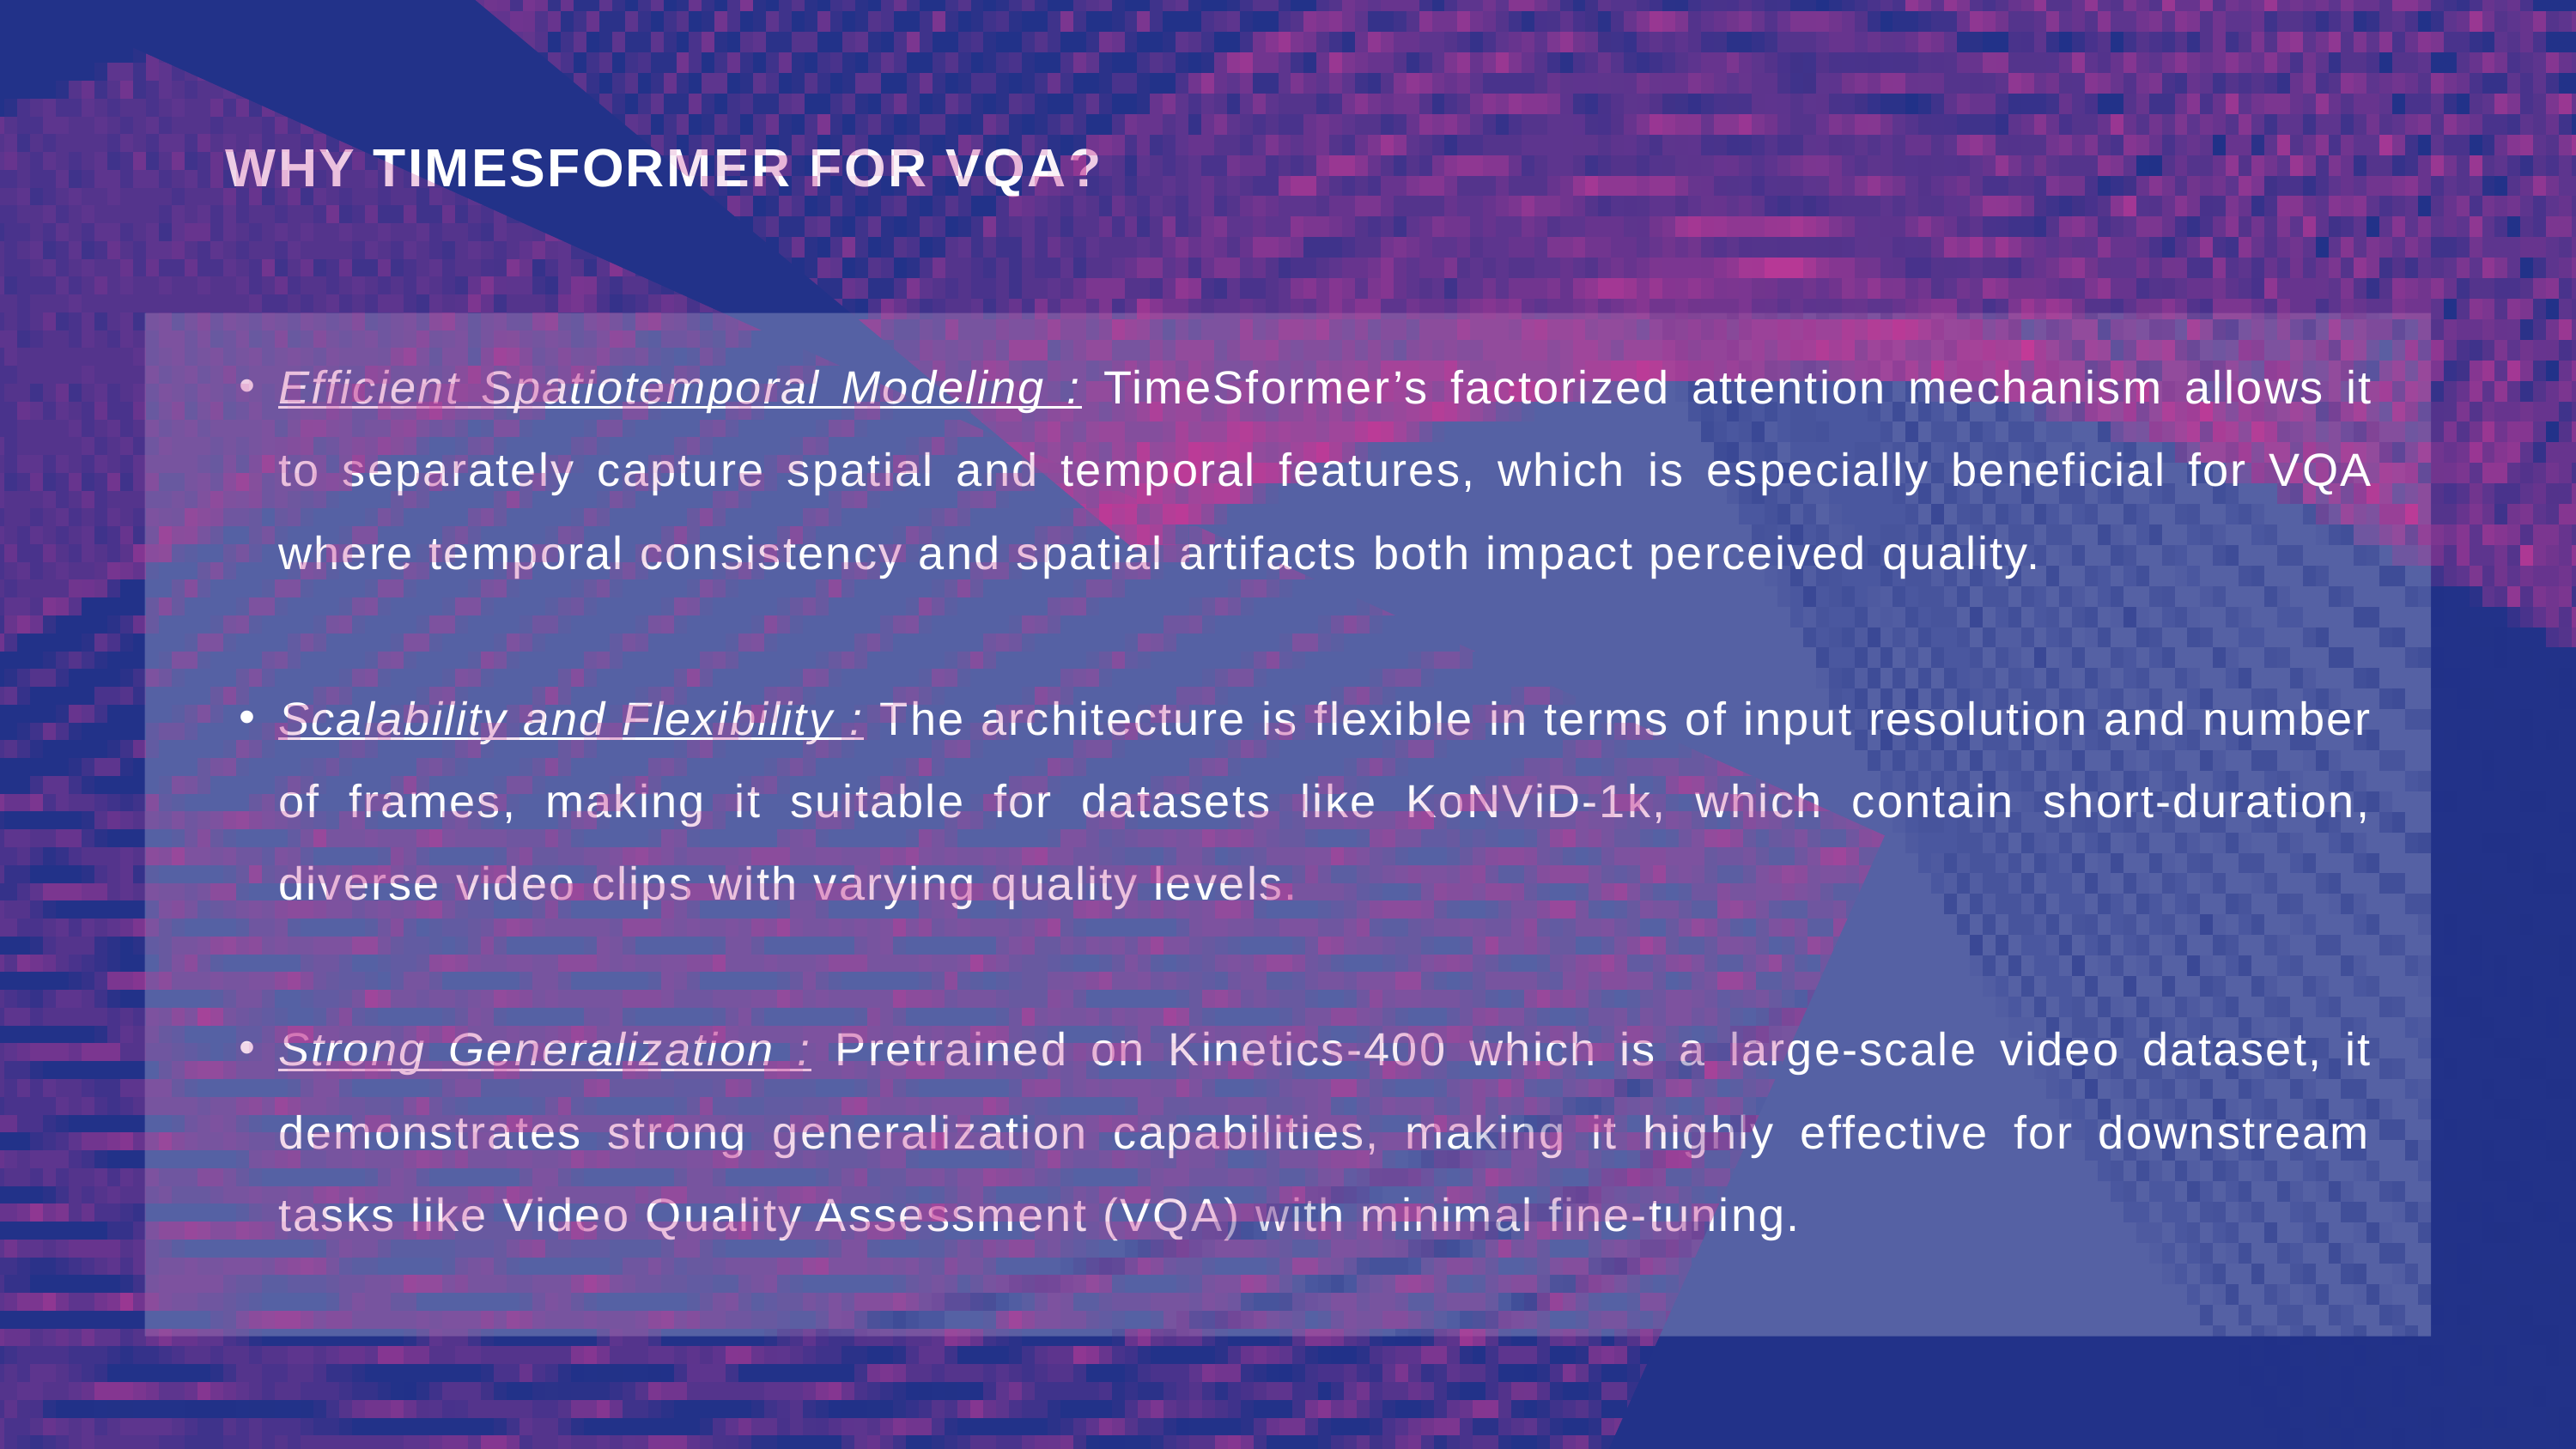

WHY TIMESFORMER FOR VQA?

Efficient Spatiotemporal Modeling : TimeSformer’s factorized attention mechanism allows it to separately capture spatial and temporal features, which is especially beneficial for VQA where temporal consistency and spatial artifacts both impact perceived quality.

Scalability and Flexibility : The architecture is flexible in terms of input resolution and number of frames, making it suitable for datasets like KoNViD-1k, which contain short-duration, diverse video clips with varying quality levels.

Strong Generalization : Pretrained on Kinetics-400 which is a large-scale video dataset, it demonstrates strong generalization capabilities, making it highly effective for downstream tasks like Video Quality Assessment (VQA) with minimal fine-tuning.